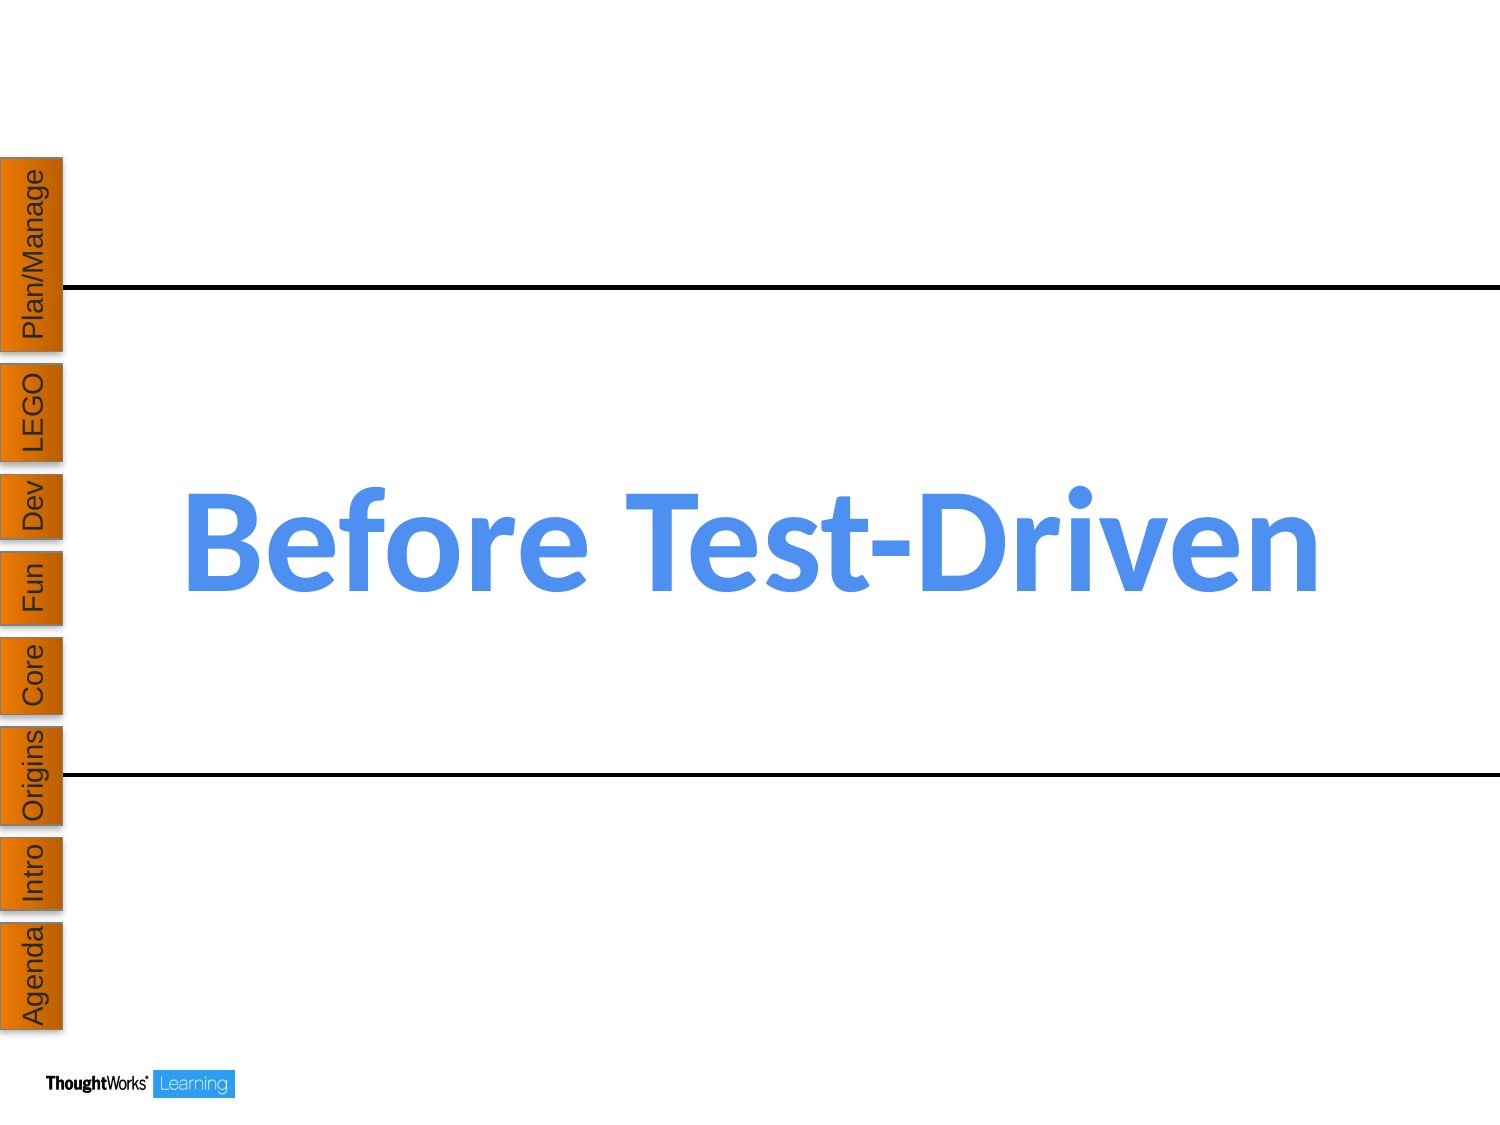

Plan/Manage
# Before Test-Driven
LEGO
Dev
Fun
Core
Origins
Intro
Agenda